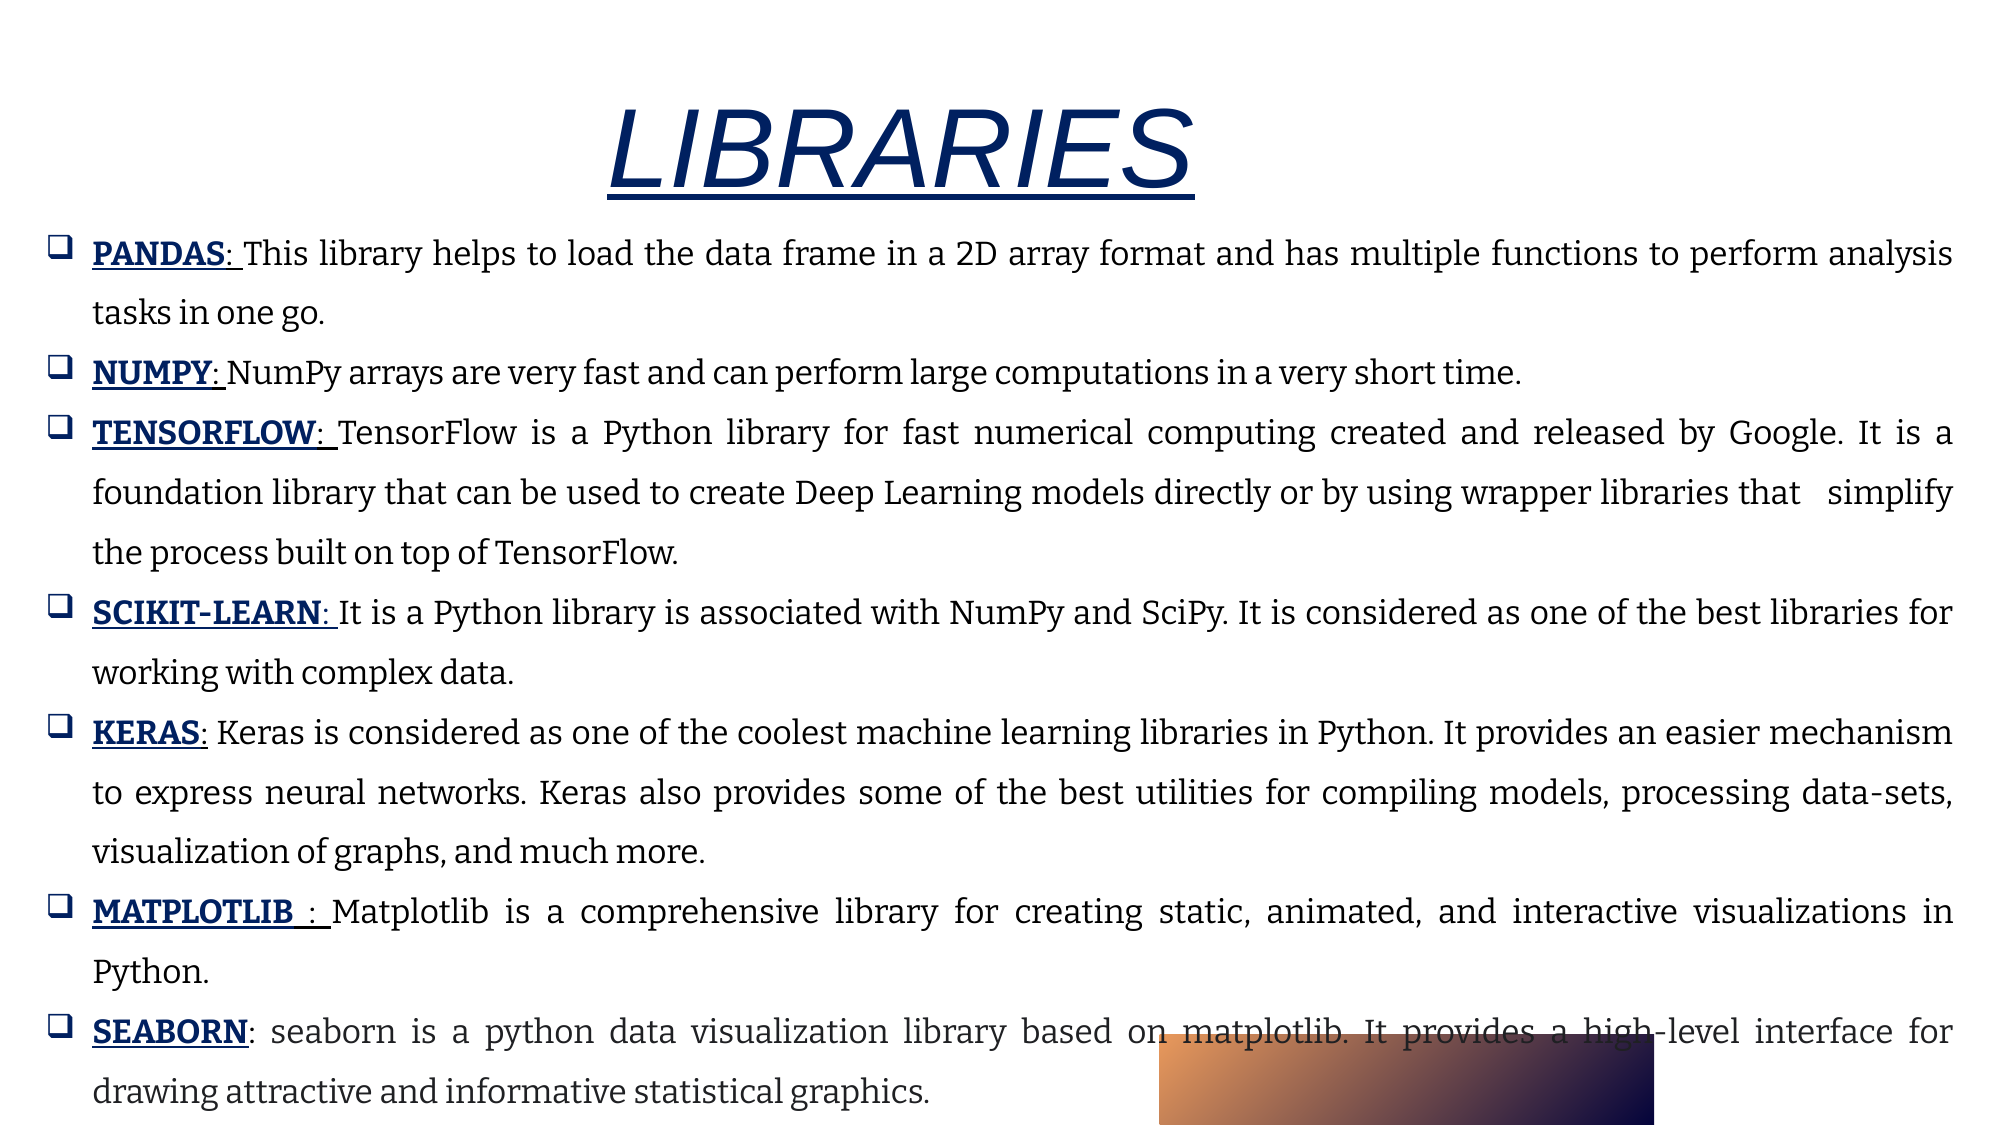

# LIBRARIES
PANDAS: This library helps to load the data frame in a 2D array format and has multiple functions to perform analysis tasks in one go.
NUMPY: NumPy arrays are very fast and can perform large computations in a very short time.
TENSORFLOW: TensorFlow is a Python library for fast numerical computing created and released by Google. It is a foundation library that can be used to create Deep Learning models directly or by using wrapper libraries that   simplify the process built on top of TensorFlow.
SCIKIT-LEARN: It is a Python library is associated with NumPy and SciPy. It is considered as one of the best libraries for working with complex data.
KERAS: Keras is considered as one of the coolest machine learning libraries in Python. It provides an easier mechanism to express neural networks. Keras also provides some of the best utilities for compiling models, processing data-sets, visualization of graphs, and much more.
MATPLOTLIB : Matplotlib is a comprehensive library for creating static, animated, and interactive visualizations in Python.
SEABORN: seaborn is a python data visualization library based on matplotlib. It provides a high-level interface for drawing attractive and informative statistical graphics.
OPEN-CV: OpenCV-Python is a library of Python bindings designed to solve computer vision problems. Python is a general purpose programming language started by Guido van Rossum that became very popular very quickly, mainly because of its simplicity and code readability.
RANDOM: The Python Random module is a built-in module for generating random integers in Python.
6